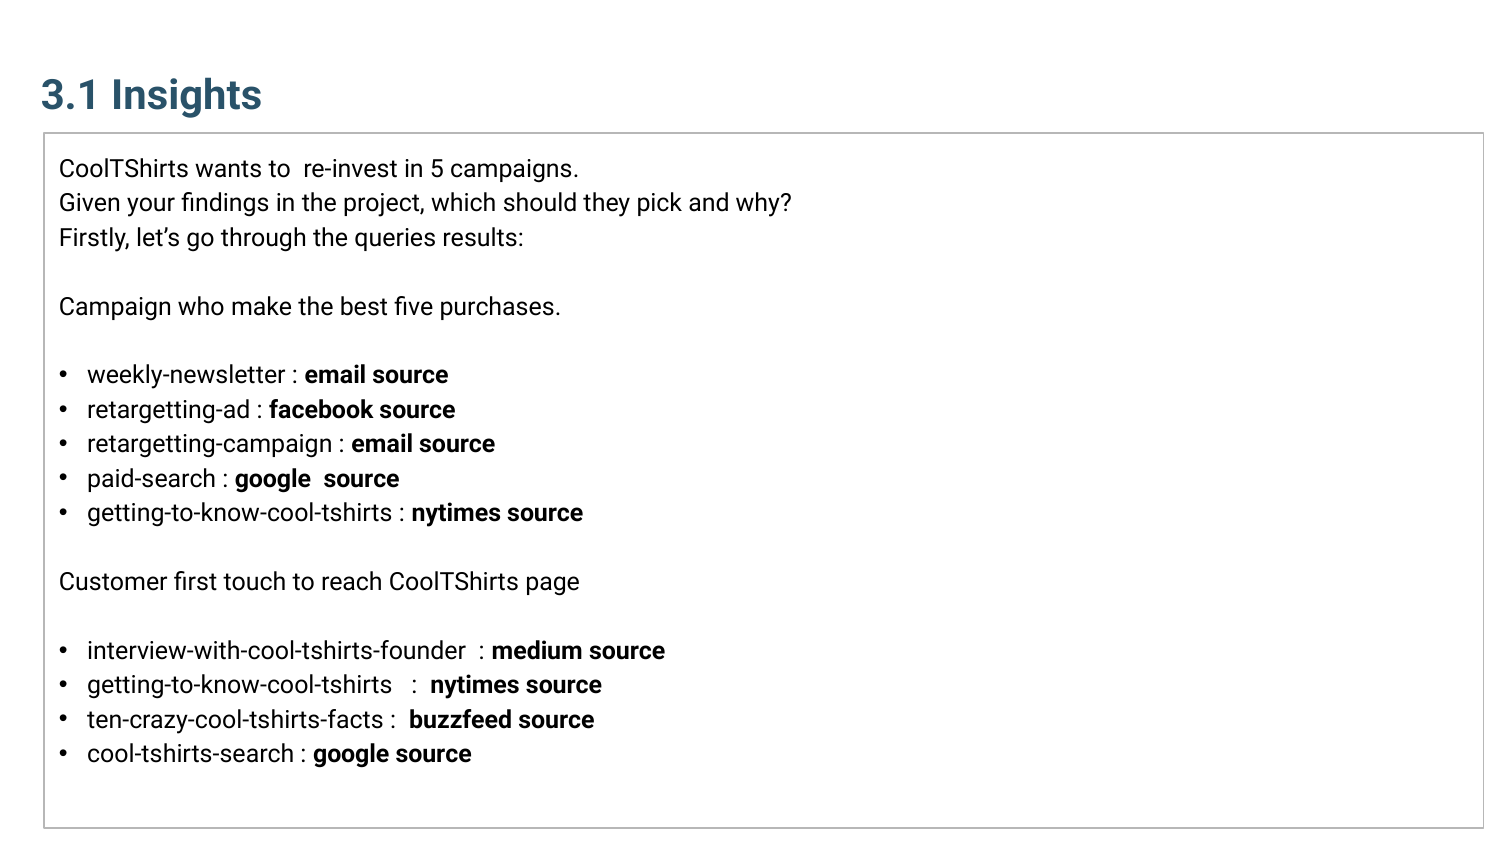

3.1 Insights
CoolTShirts wants to  re-invest in 5 campaigns.
Given your findings in the project, which should they pick and why?
Firstly, let’s go through the queries results:

Campaign who make the best five purchases.

weekly-newsletter : email source
retargetting-ad : facebook source
retargetting-campaign : email source
paid-search : google  source
getting-to-know-cool-tshirts : nytimes source

Customer first touch to reach CoolTShirts page

interview-with-cool-tshirts-founder  : medium source
getting-to-know-cool-tshirts   :  nytimes source
ten-crazy-cool-tshirts-facts :  buzzfeed source
cool-tshirts-search : google source